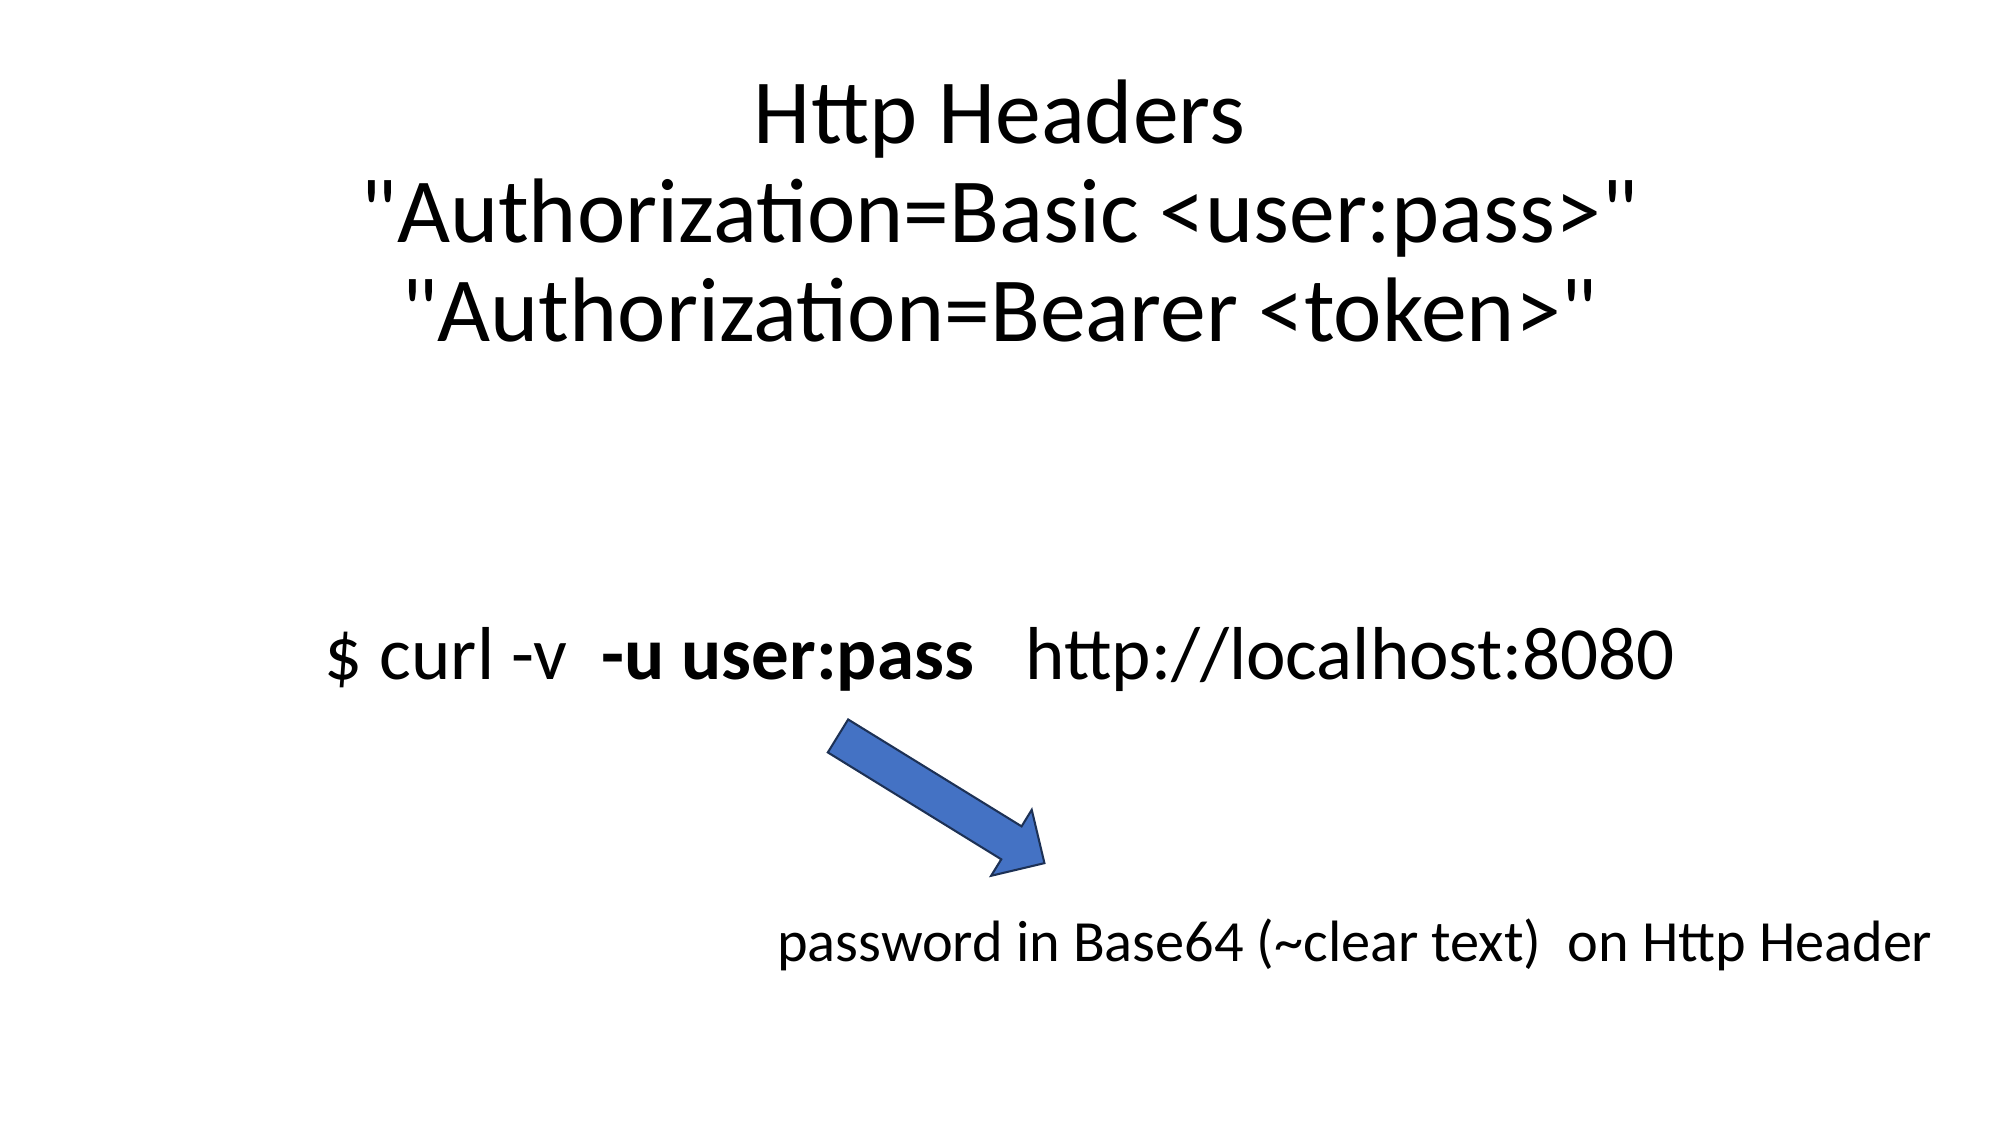

# Http Headers "Authorization=Basic <user:pass>" "Authorization=Bearer <token>"
$ curl -v  -u user:pass   http://localhost:8080

password in Base64 (~clear text)  on Http Header